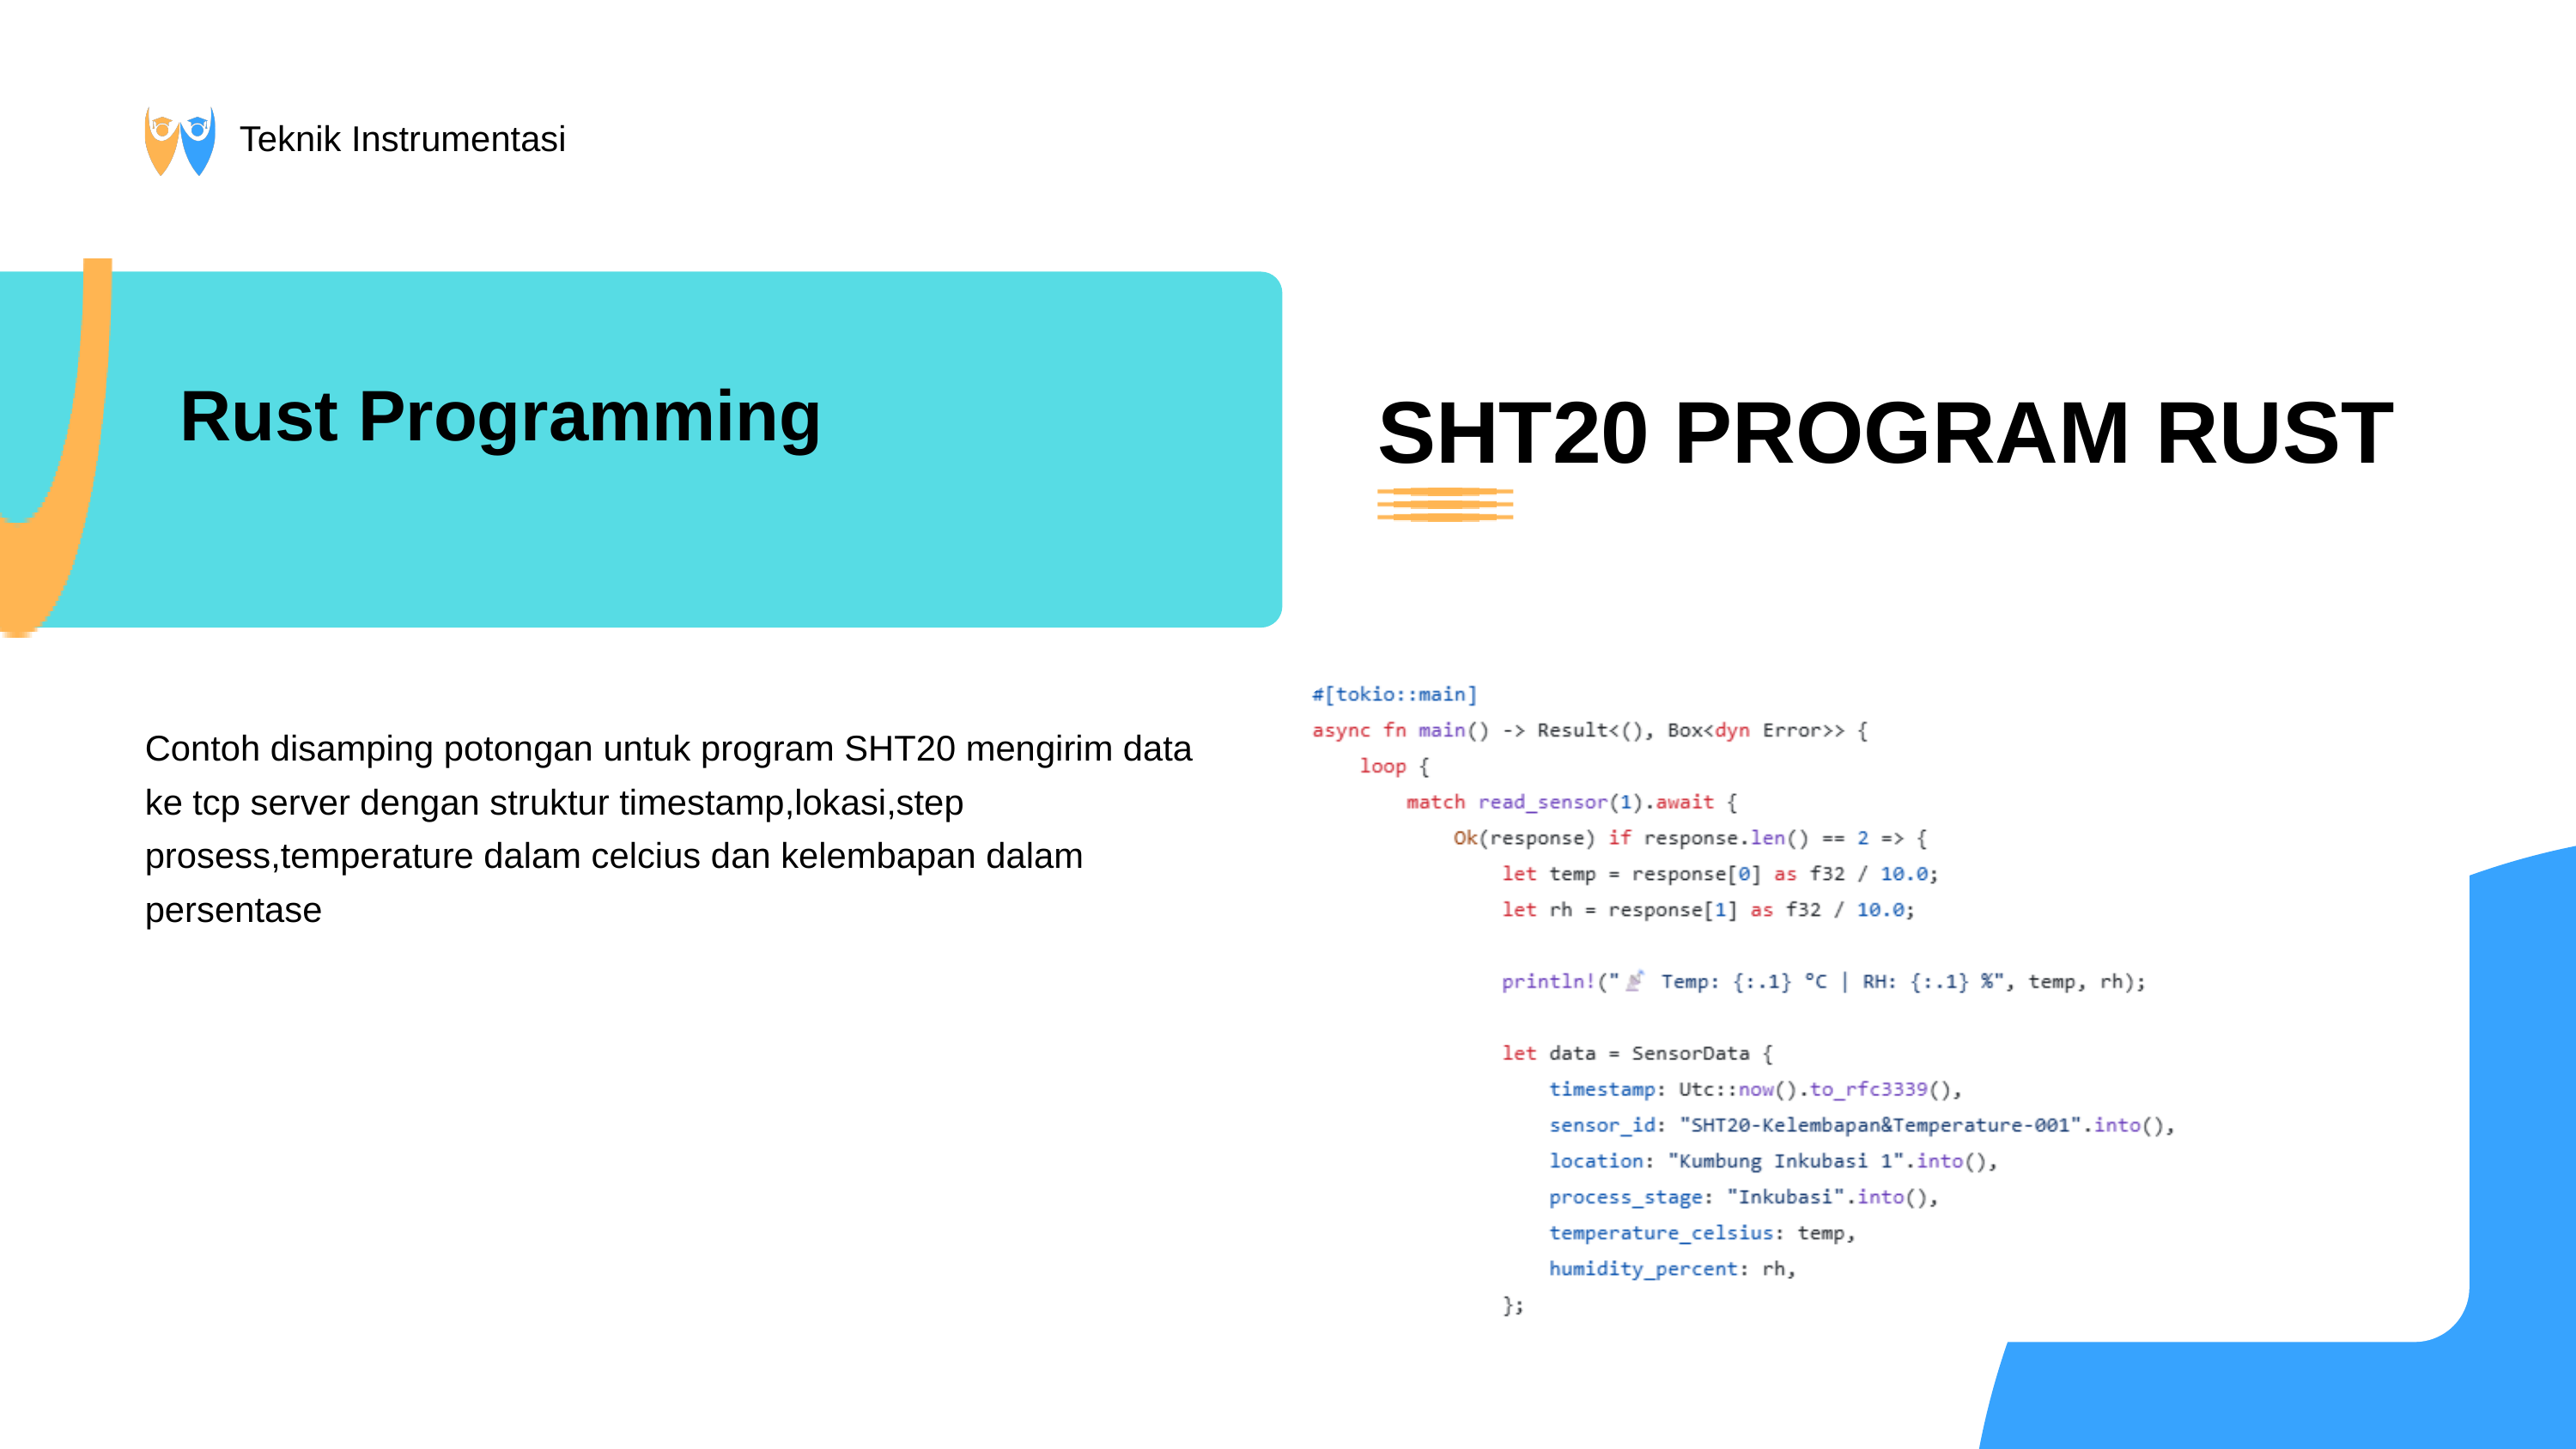

Teknik Instrumentasi

Rust Programming
SHT20 PROGRAM RUST

Contoh disamping potongan untuk program SHT20 mengirim data ke tcp server dengan struktur timestamp,lokasi,step prosess,temperature dalam celcius dan kelembapan dalam persentase